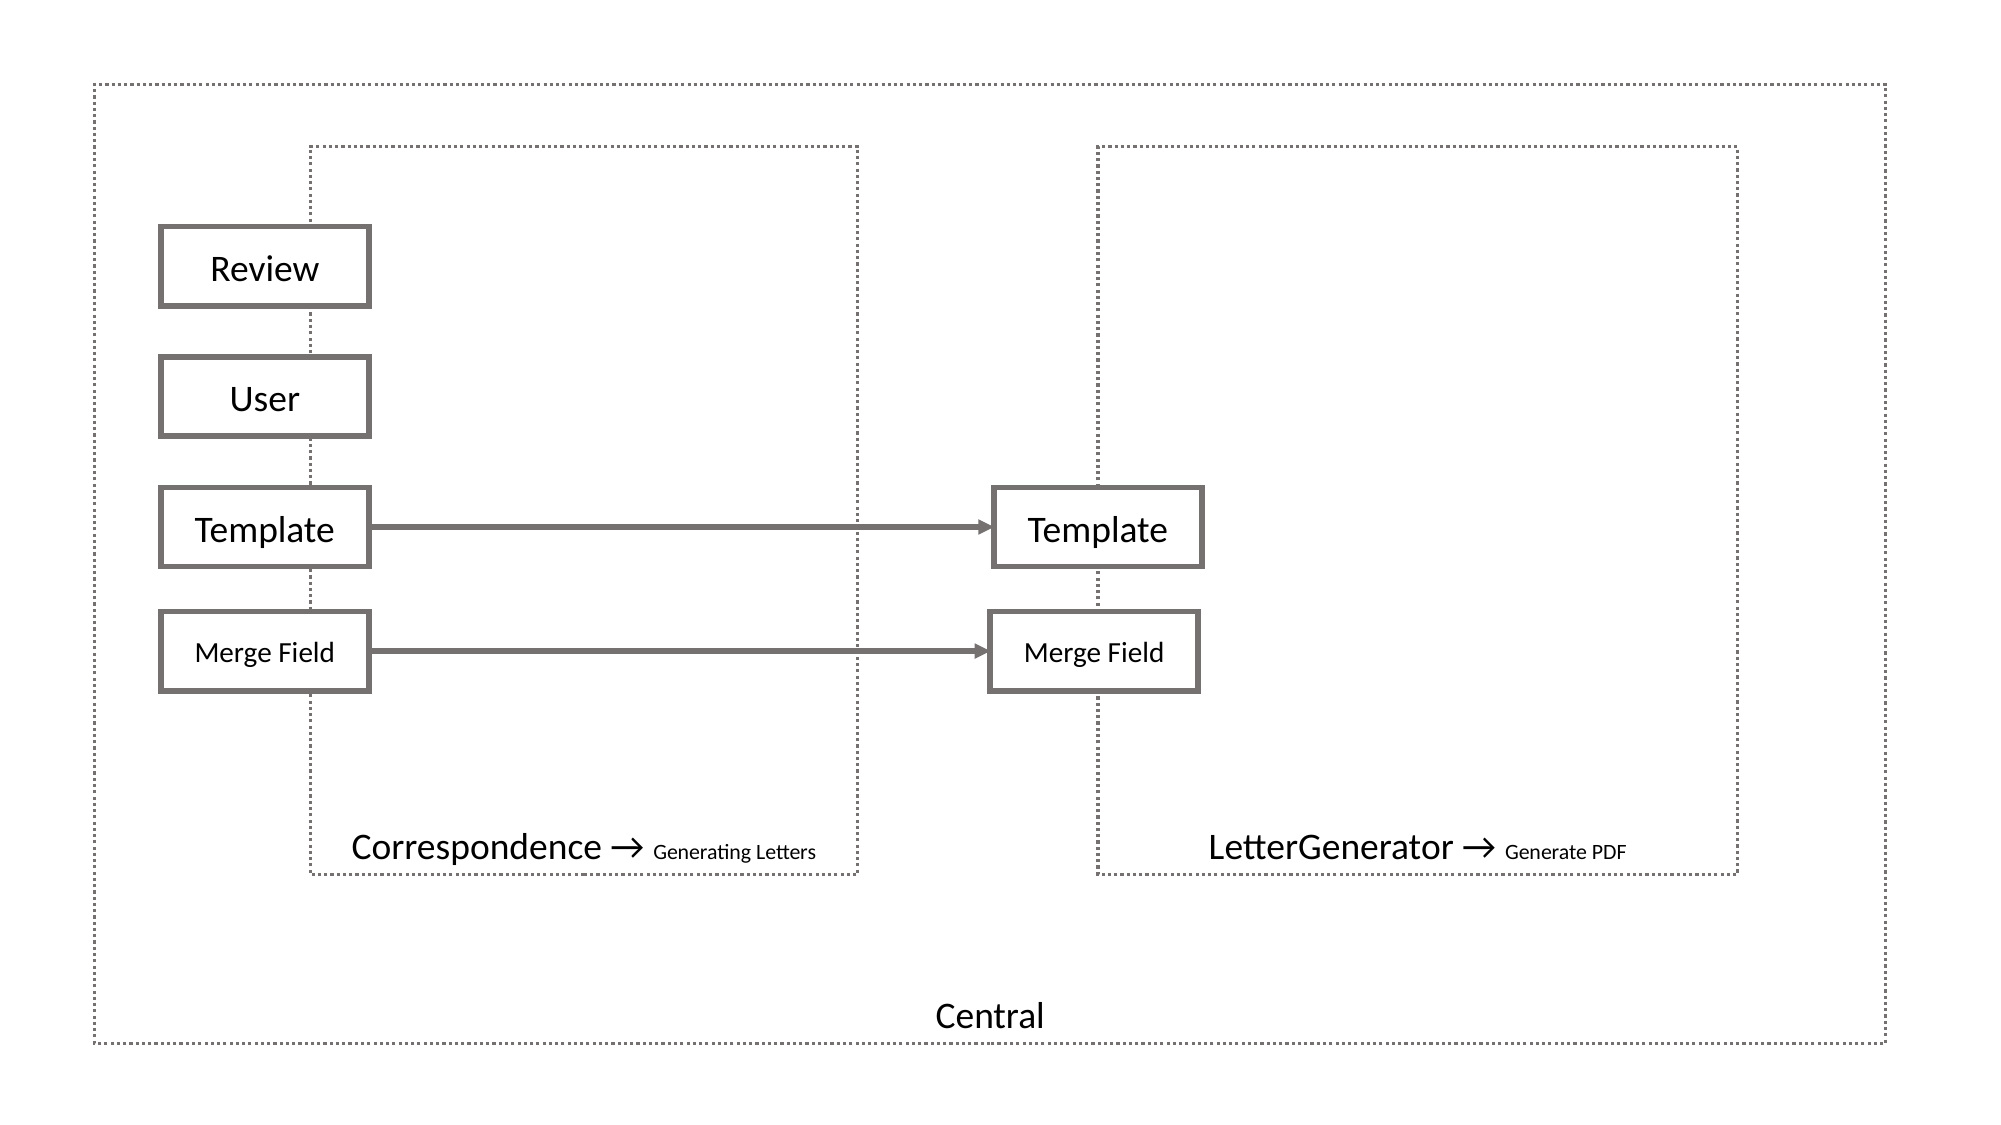

Central
Correspondence → Generating Letters
LetterGenerator → Generate PDF
Review
User
Template
Template
Merge Field
Merge Field